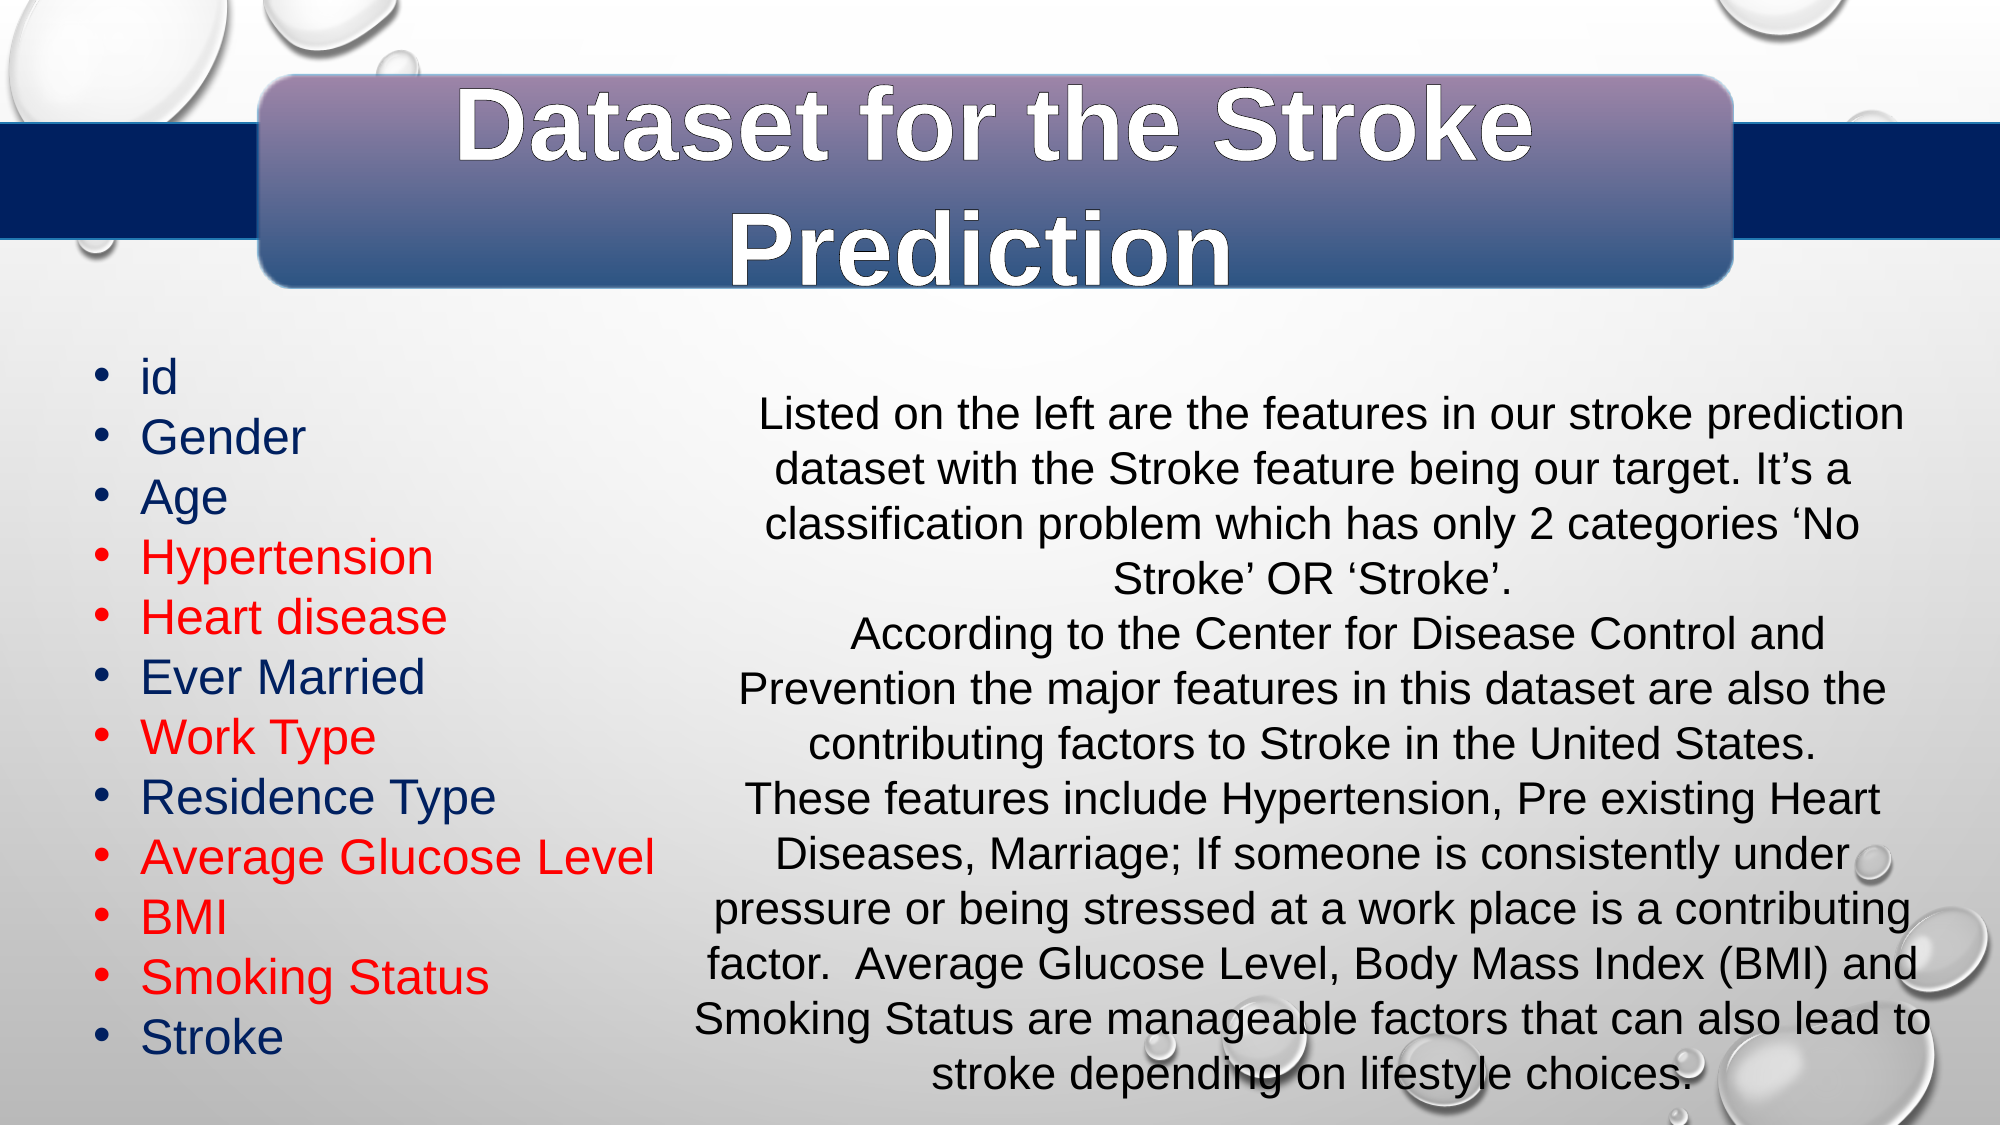

Dataset for the Stroke Prediction

id
Gender
Age
Hypertension
Heart disease
Ever Married
Work Type
Residence Type
Average Glucose Level
BMI
Smoking Status
Stroke
   Listed on the left are the features in our stroke prediction dataset with the Stroke feature being our target. It’s a classification problem which has only 2 categories ‘No Stroke’ OR ‘Stroke’.
    According to the Center for Disease Control and Prevention the major features in this dataset are also the contributing factors to Stroke in the United States.
These features include Hypertension, Pre existing Heart Diseases, Marriage; If someone is consistently under pressure or being stressed at a work place is a contributing factor.  Average Glucose Level, Body Mass Index (BMI) and Smoking Status are manageable factors that can also lead to stroke depending on lifestyle choices.